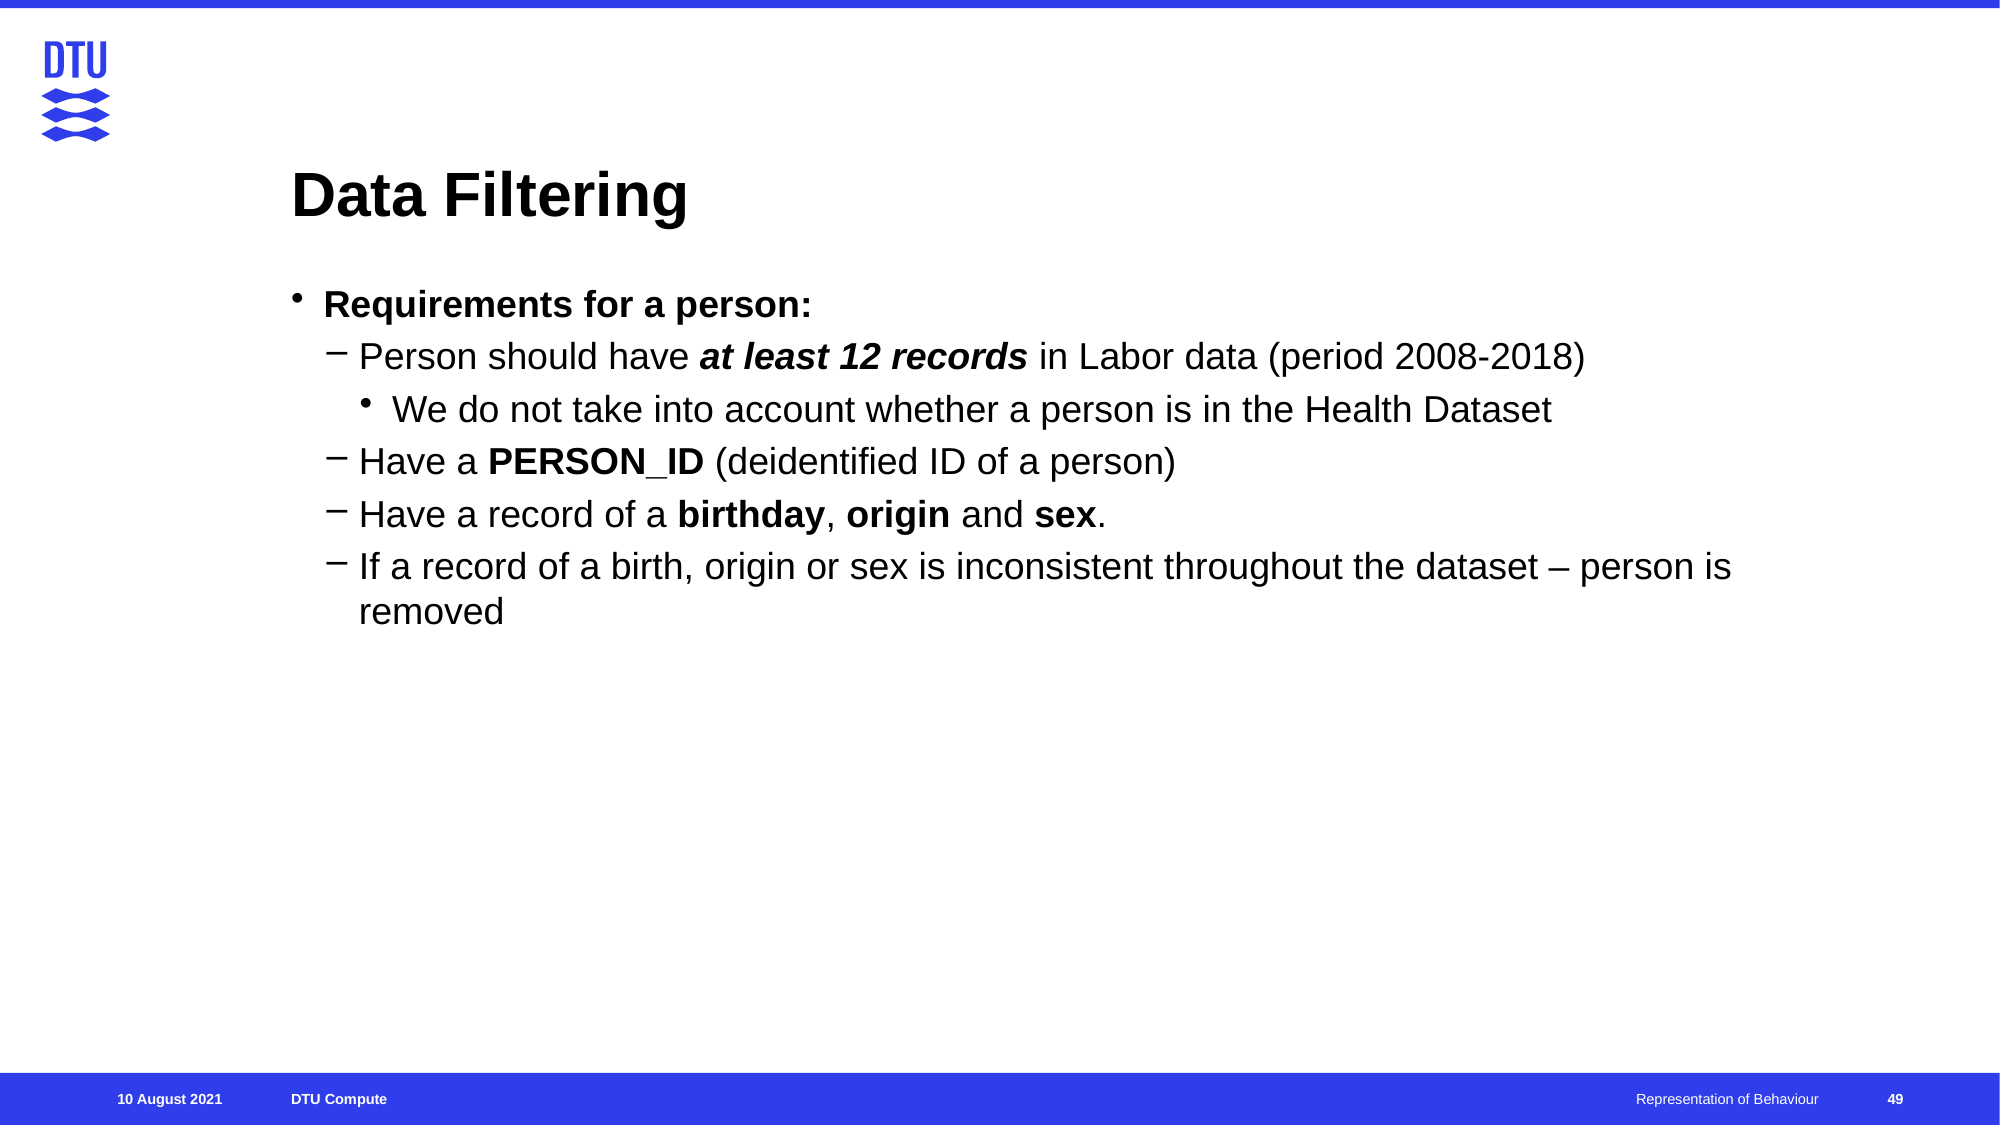

# Data Filtering
Requirements for a person:
Person should have at least 12 records in Labor data (period 2008-2018)
We do not take into account whether a person is in the Health Dataset
Have a PERSON_ID (deidentified ID of a person)
Have a record of a birthday, origin and sex.
If a record of a birth, origin or sex is inconsistent throughout the dataset – person is removed

49